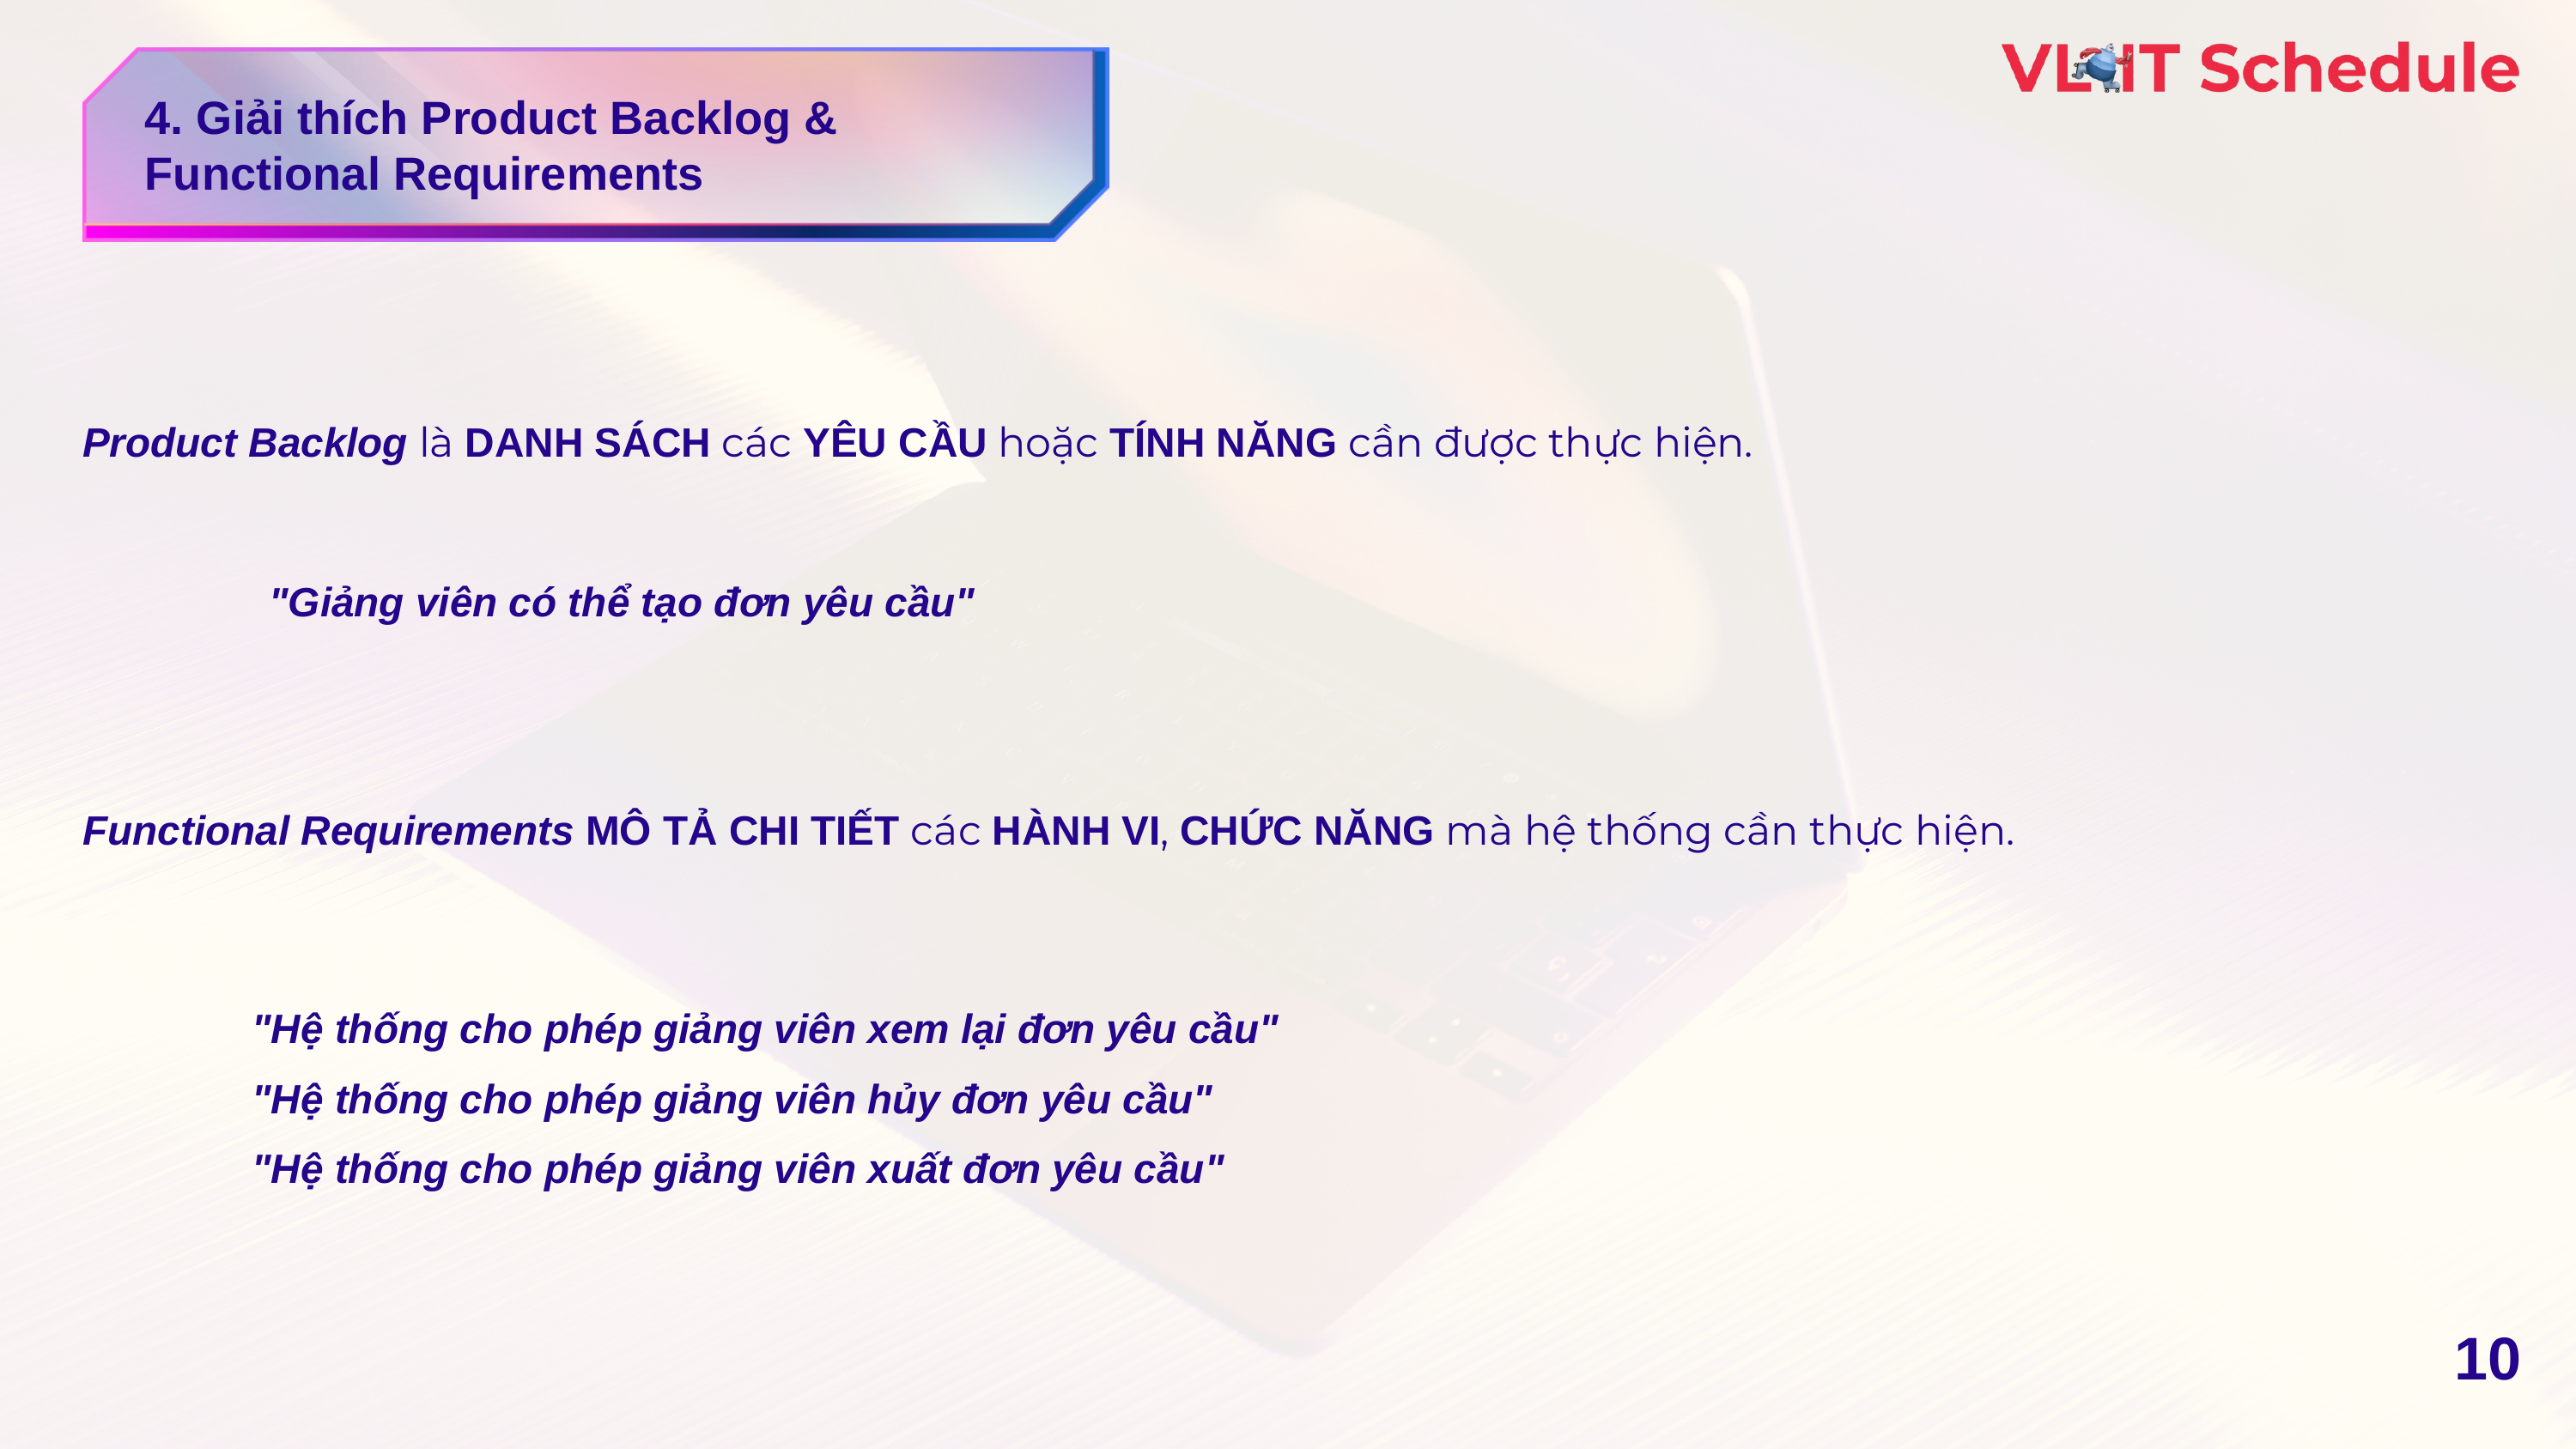

4. Giải thích Product Backlog &
Functional Requirements
Product Backlog là DANH SÁCH các YÊU CẦU hoặc TÍNH NĂNG cần được thực hiện.
"Giảng viên có thể tạo đơn yêu cầu"​
Functional Requirements MÔ TẢ CHI TIẾT các HÀNH VI, CHỨC NĂNG mà hệ thống cần thực hiện.
"Hệ thống cho phép giảng viên xem lại đơn yêu cầu"
"Hệ thống cho phép giảng viên hủy đơn yêu cầu"
"Hệ thống cho phép giảng viên xuất đơn yêu cầu"
10